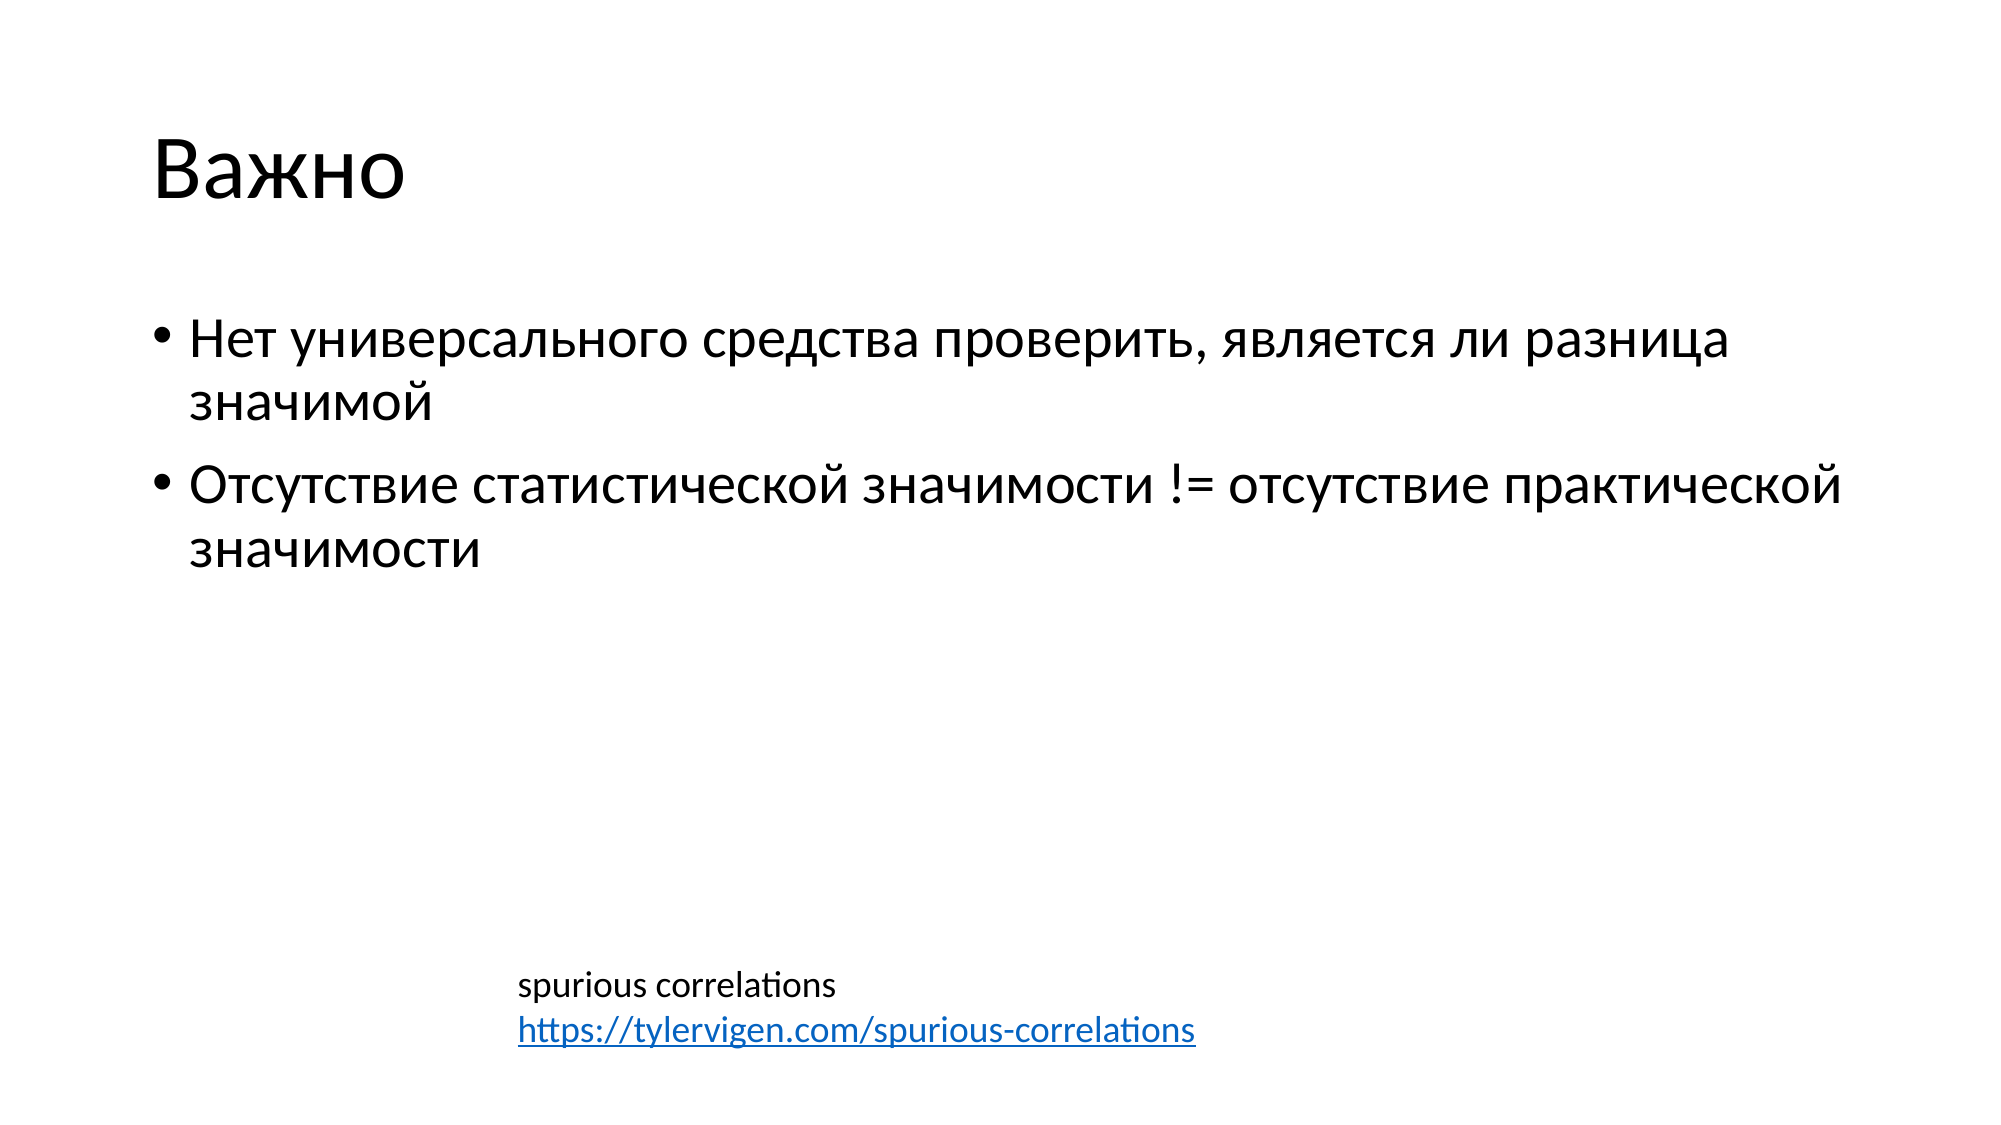

# Важно
Нет универсального средства проверить, является ли разница значимой
Отсутствие статистической значимости != отсутствие практической значимости
spurious correlations
https://tylervigen.com/spurious-correlations